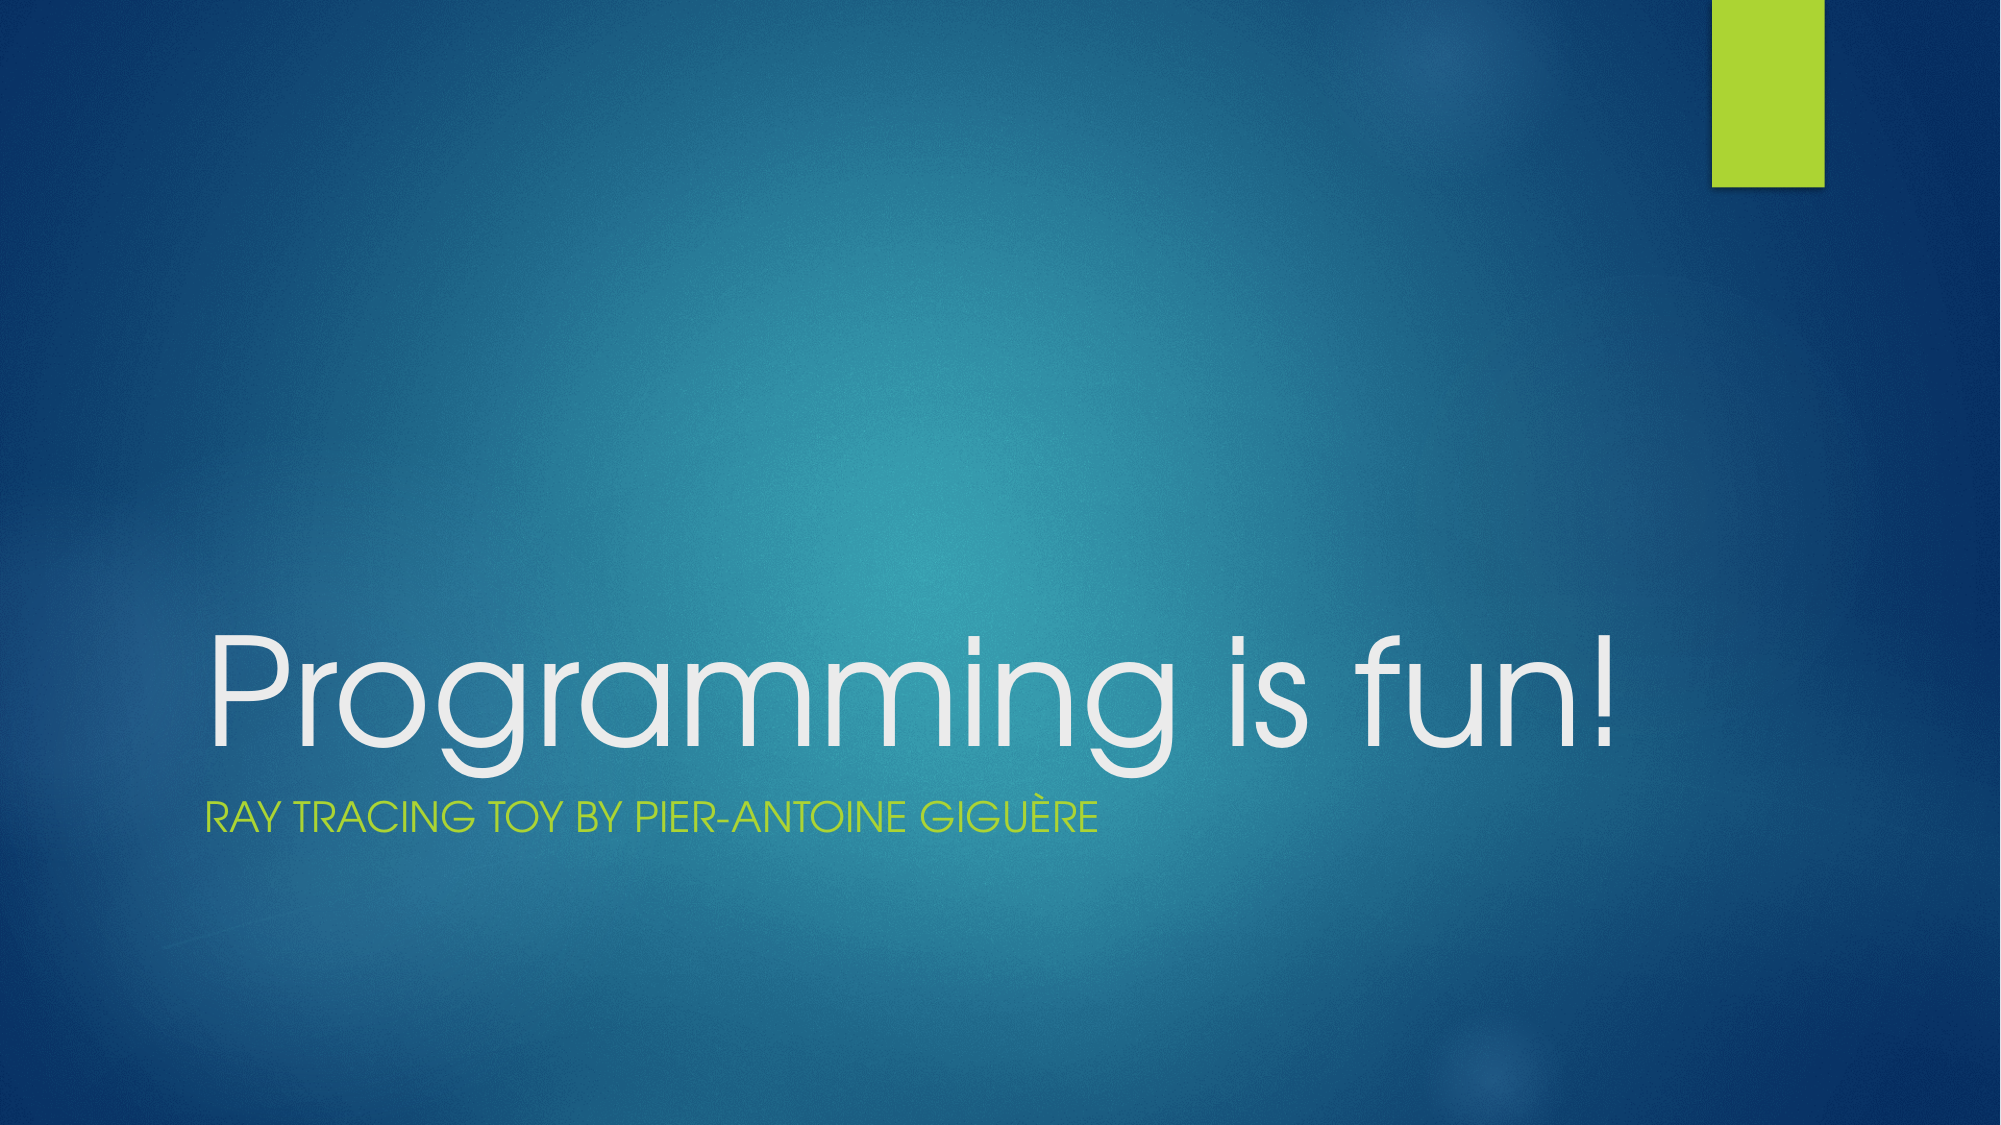

# Programming is fun!
Ray tracing toy by Pier-Antoine Giguère